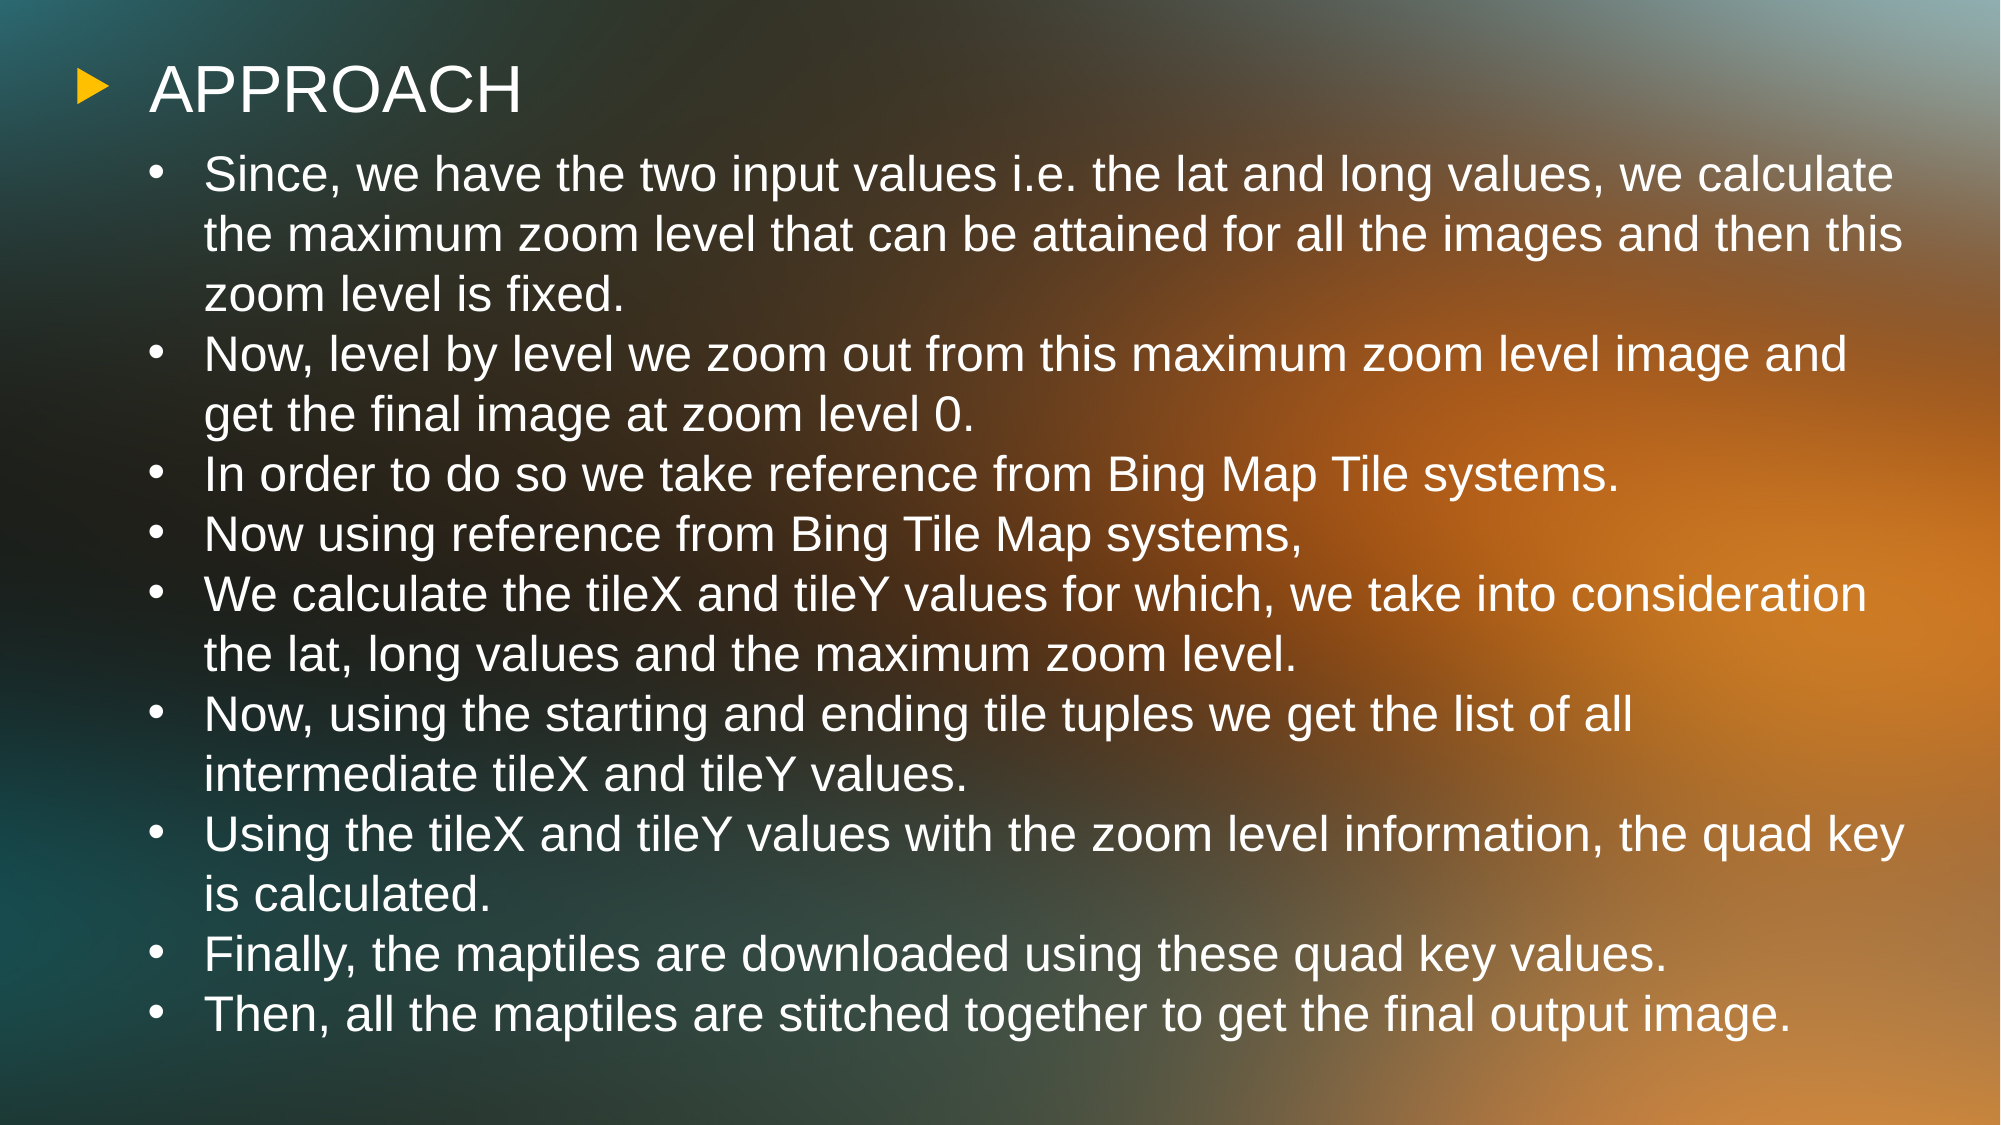

APPROACH

Since, we have the two input values i.e. the lat and long values, we calculate the maximum zoom level that can be attained for all the images and then this zoom level is fixed.
Now, level by level we zoom out from this maximum zoom level image and get the final image at zoom level 0.
In order to do so we take reference from Bing Map Tile systems.
Now using reference from Bing Tile Map systems,
We calculate the tileX and tileY values for which, we take into consideration the lat, long values and the maximum zoom level.
Now, using the starting and ending tile tuples we get the list of all intermediate tileX and tileY values.
Using the tileX and tileY values with the zoom level information, the quad key is calculated.
Finally, the maptiles are downloaded using these quad key values.
Then, all the maptiles are stitched together to get the final output image.